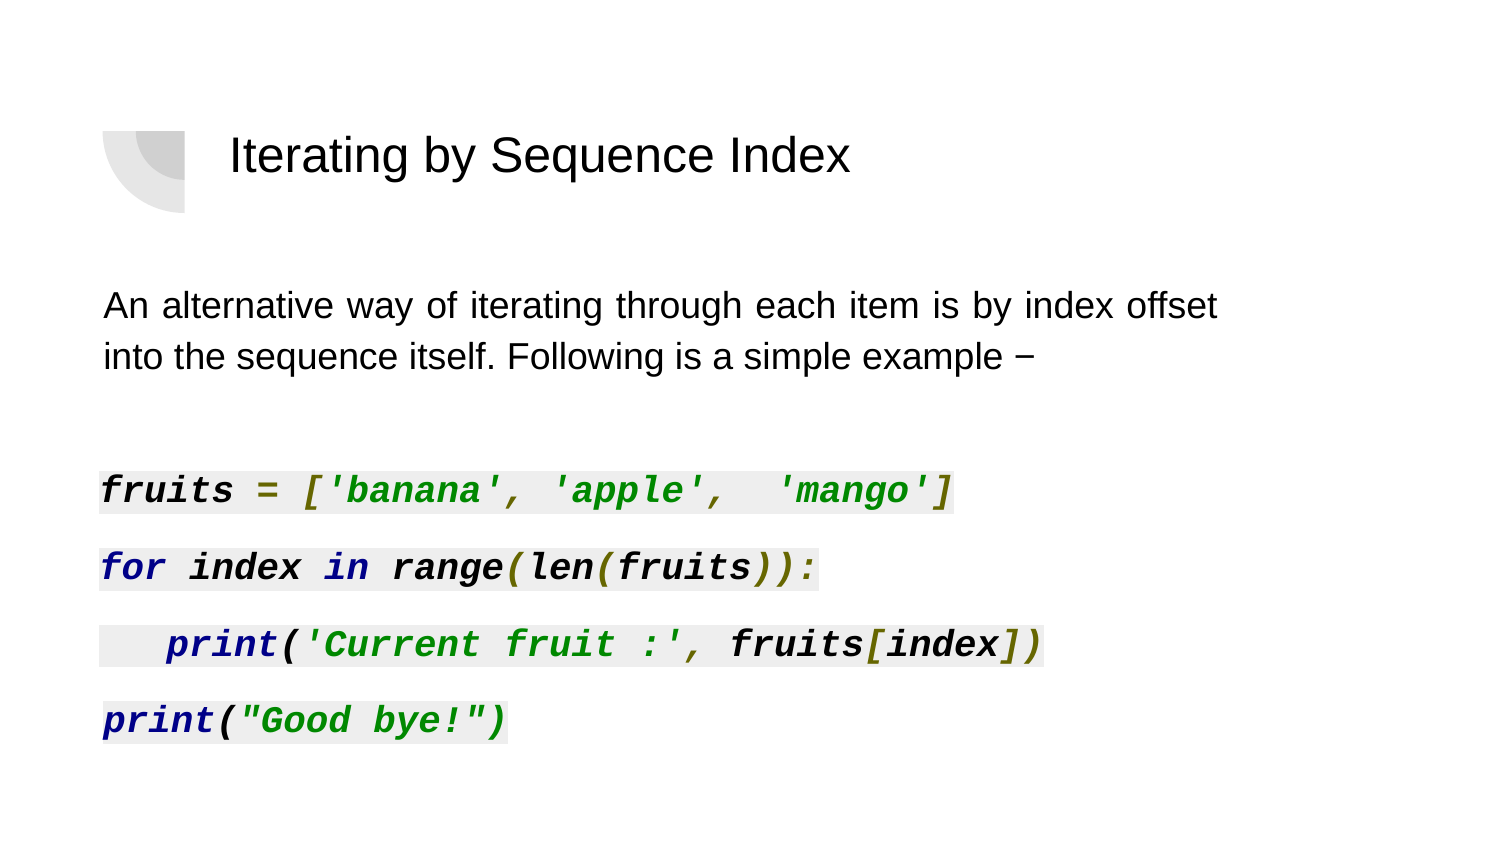

# Iterating by Sequence Index

An alternative way of iterating through each item is by index offset into the sequence itself. Following is a simple example −

fruits = ['banana', 'apple',  'mango']
for index in range(len(fruits)):
   print('Current fruit :', fruits[index])
print("Good bye!")